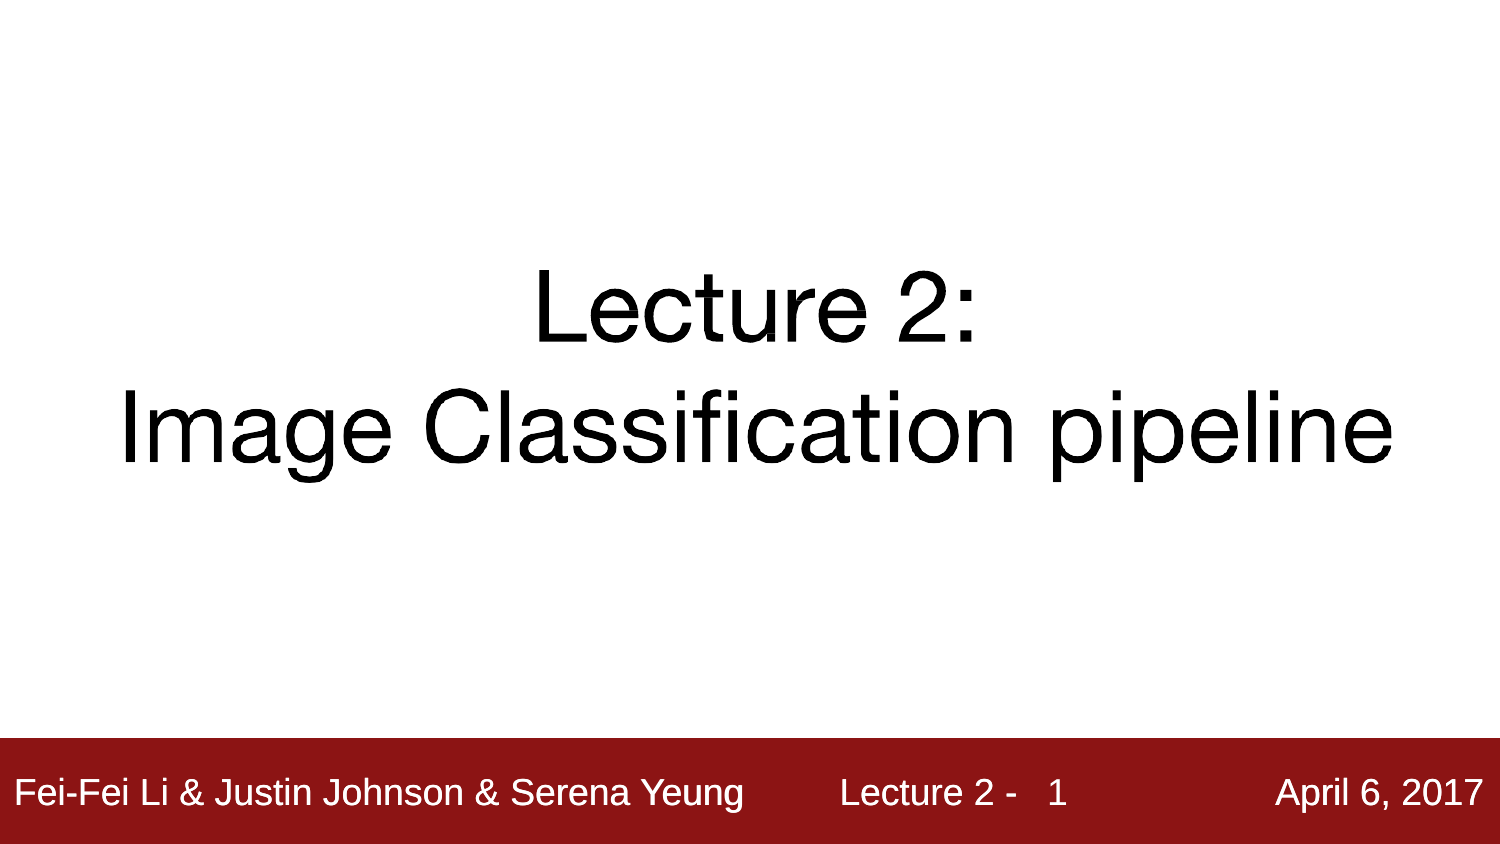

1
Fei-Fei Li & Justin Johnson & Serena Yeung
Lecture 2 -
April 6, 2017
Fei-Fei Li & Justin Johnson & Serena Yeung	Lecture 2 -	April 6, 2017